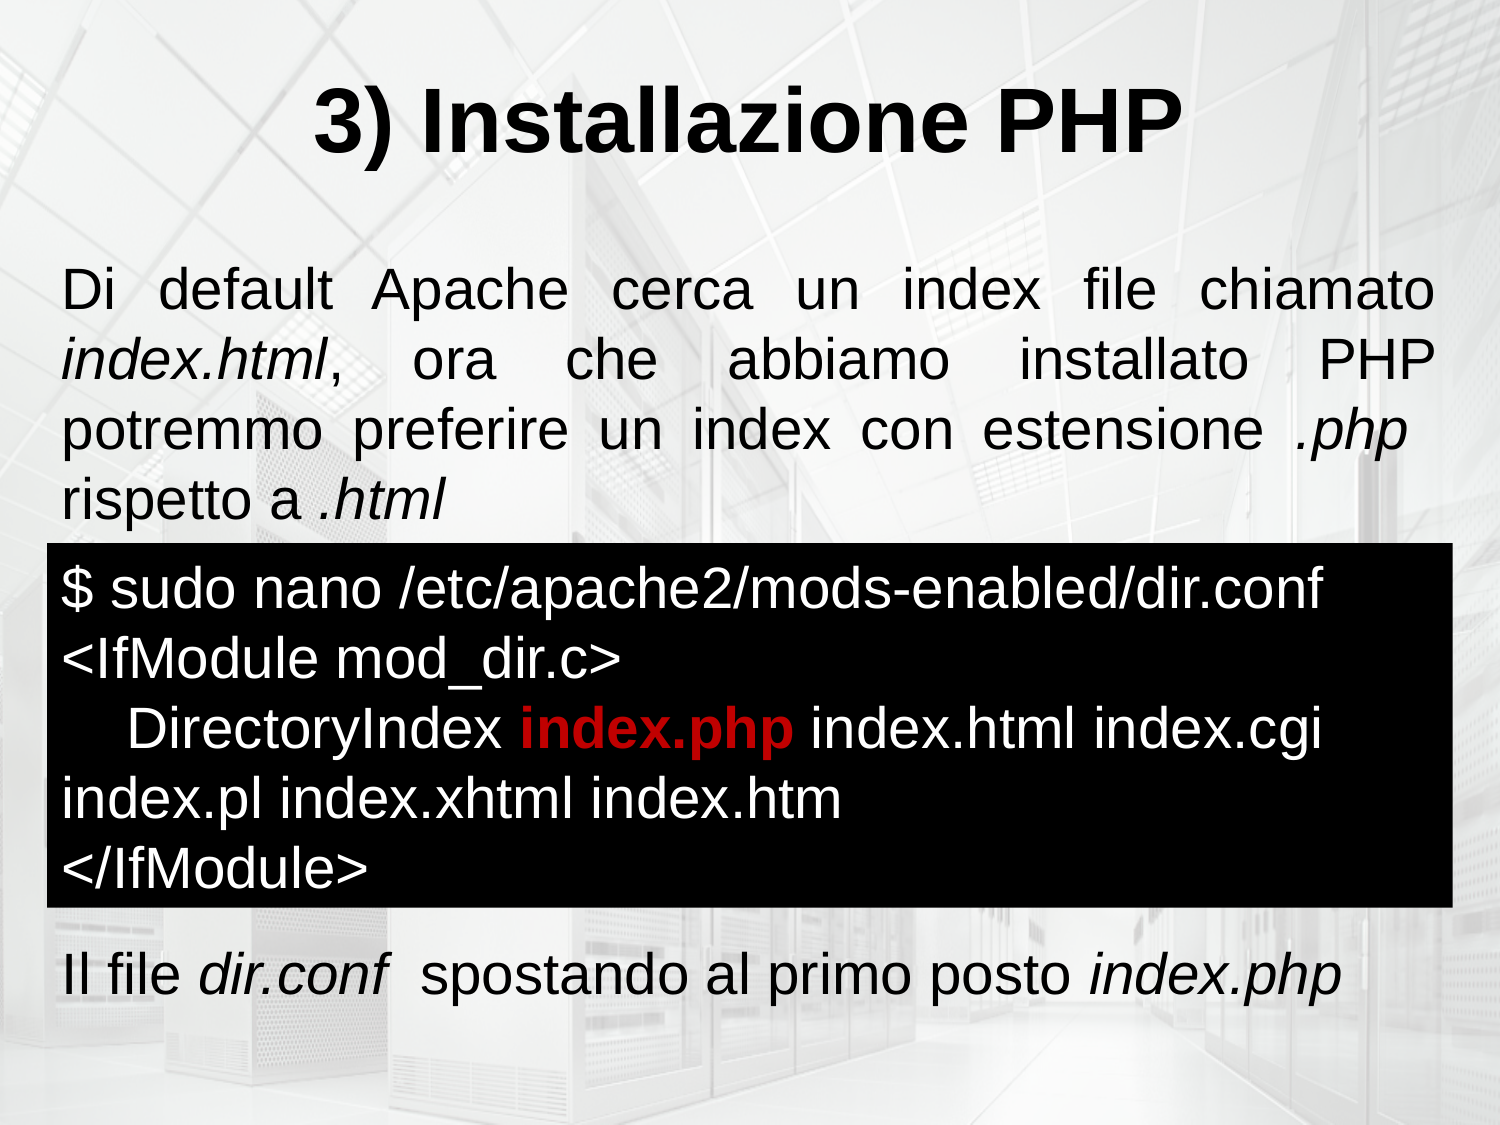

3) Installazione PHP
Di default Apache cerca un index file chiamato index.html, ora che abbiamo installato PHP potremmo preferire un index con estensione .php  rispetto a .html
Modifichiamo nel seguente modo:
$ sudo nano /etc/apache2/mods-enabled/dir.conf
<IfModule mod_dir.c>
    DirectoryIndex index.php index.html index.cgi index.pl index.xhtml index.htm
</IfModule>
Il file dir.conf  spostando al primo posto index.php